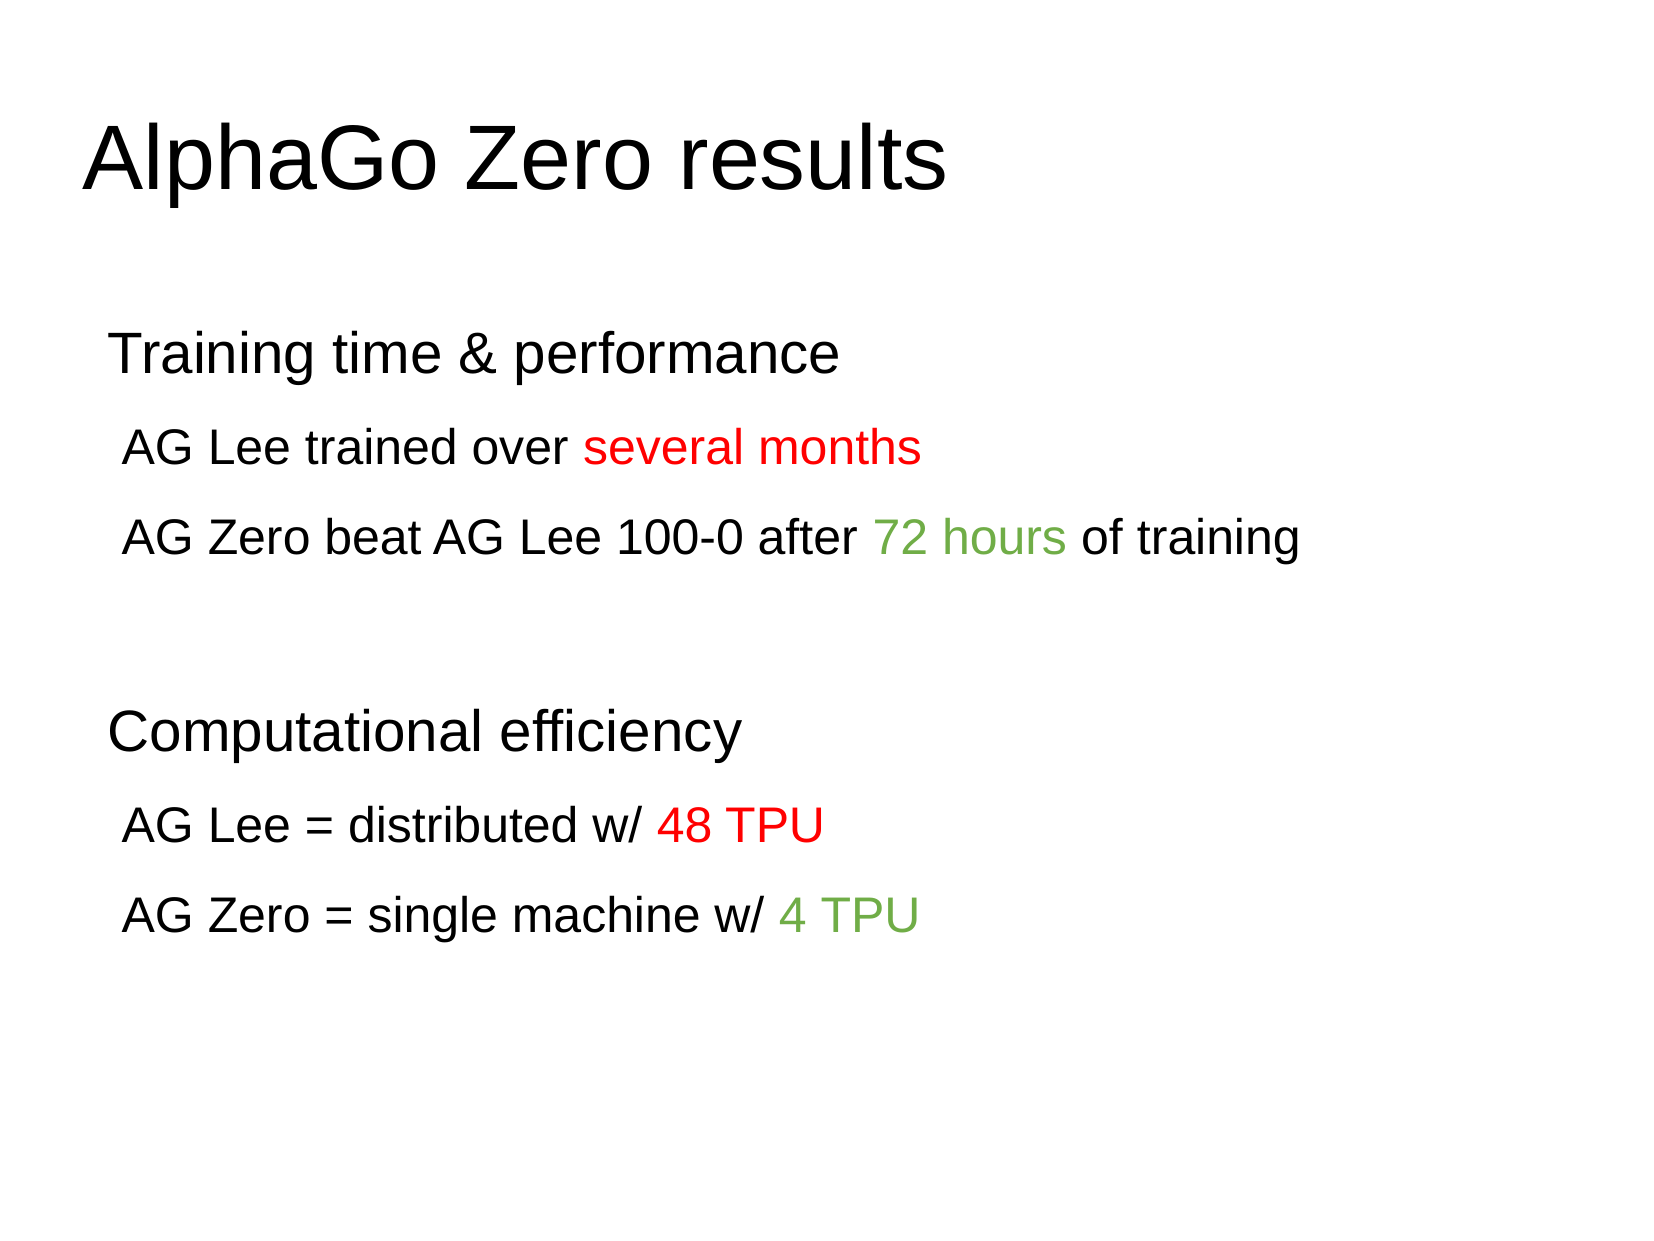

AlphaGo Zero results
Training time & performance
 AG Lee trained over several months
 AG Zero beat AG Lee 100-0 after 72 hours of training

Computational efficiency
 AG Lee = distributed w/ 48 TPU
 AG Zero = single machine w/ 4 TPU